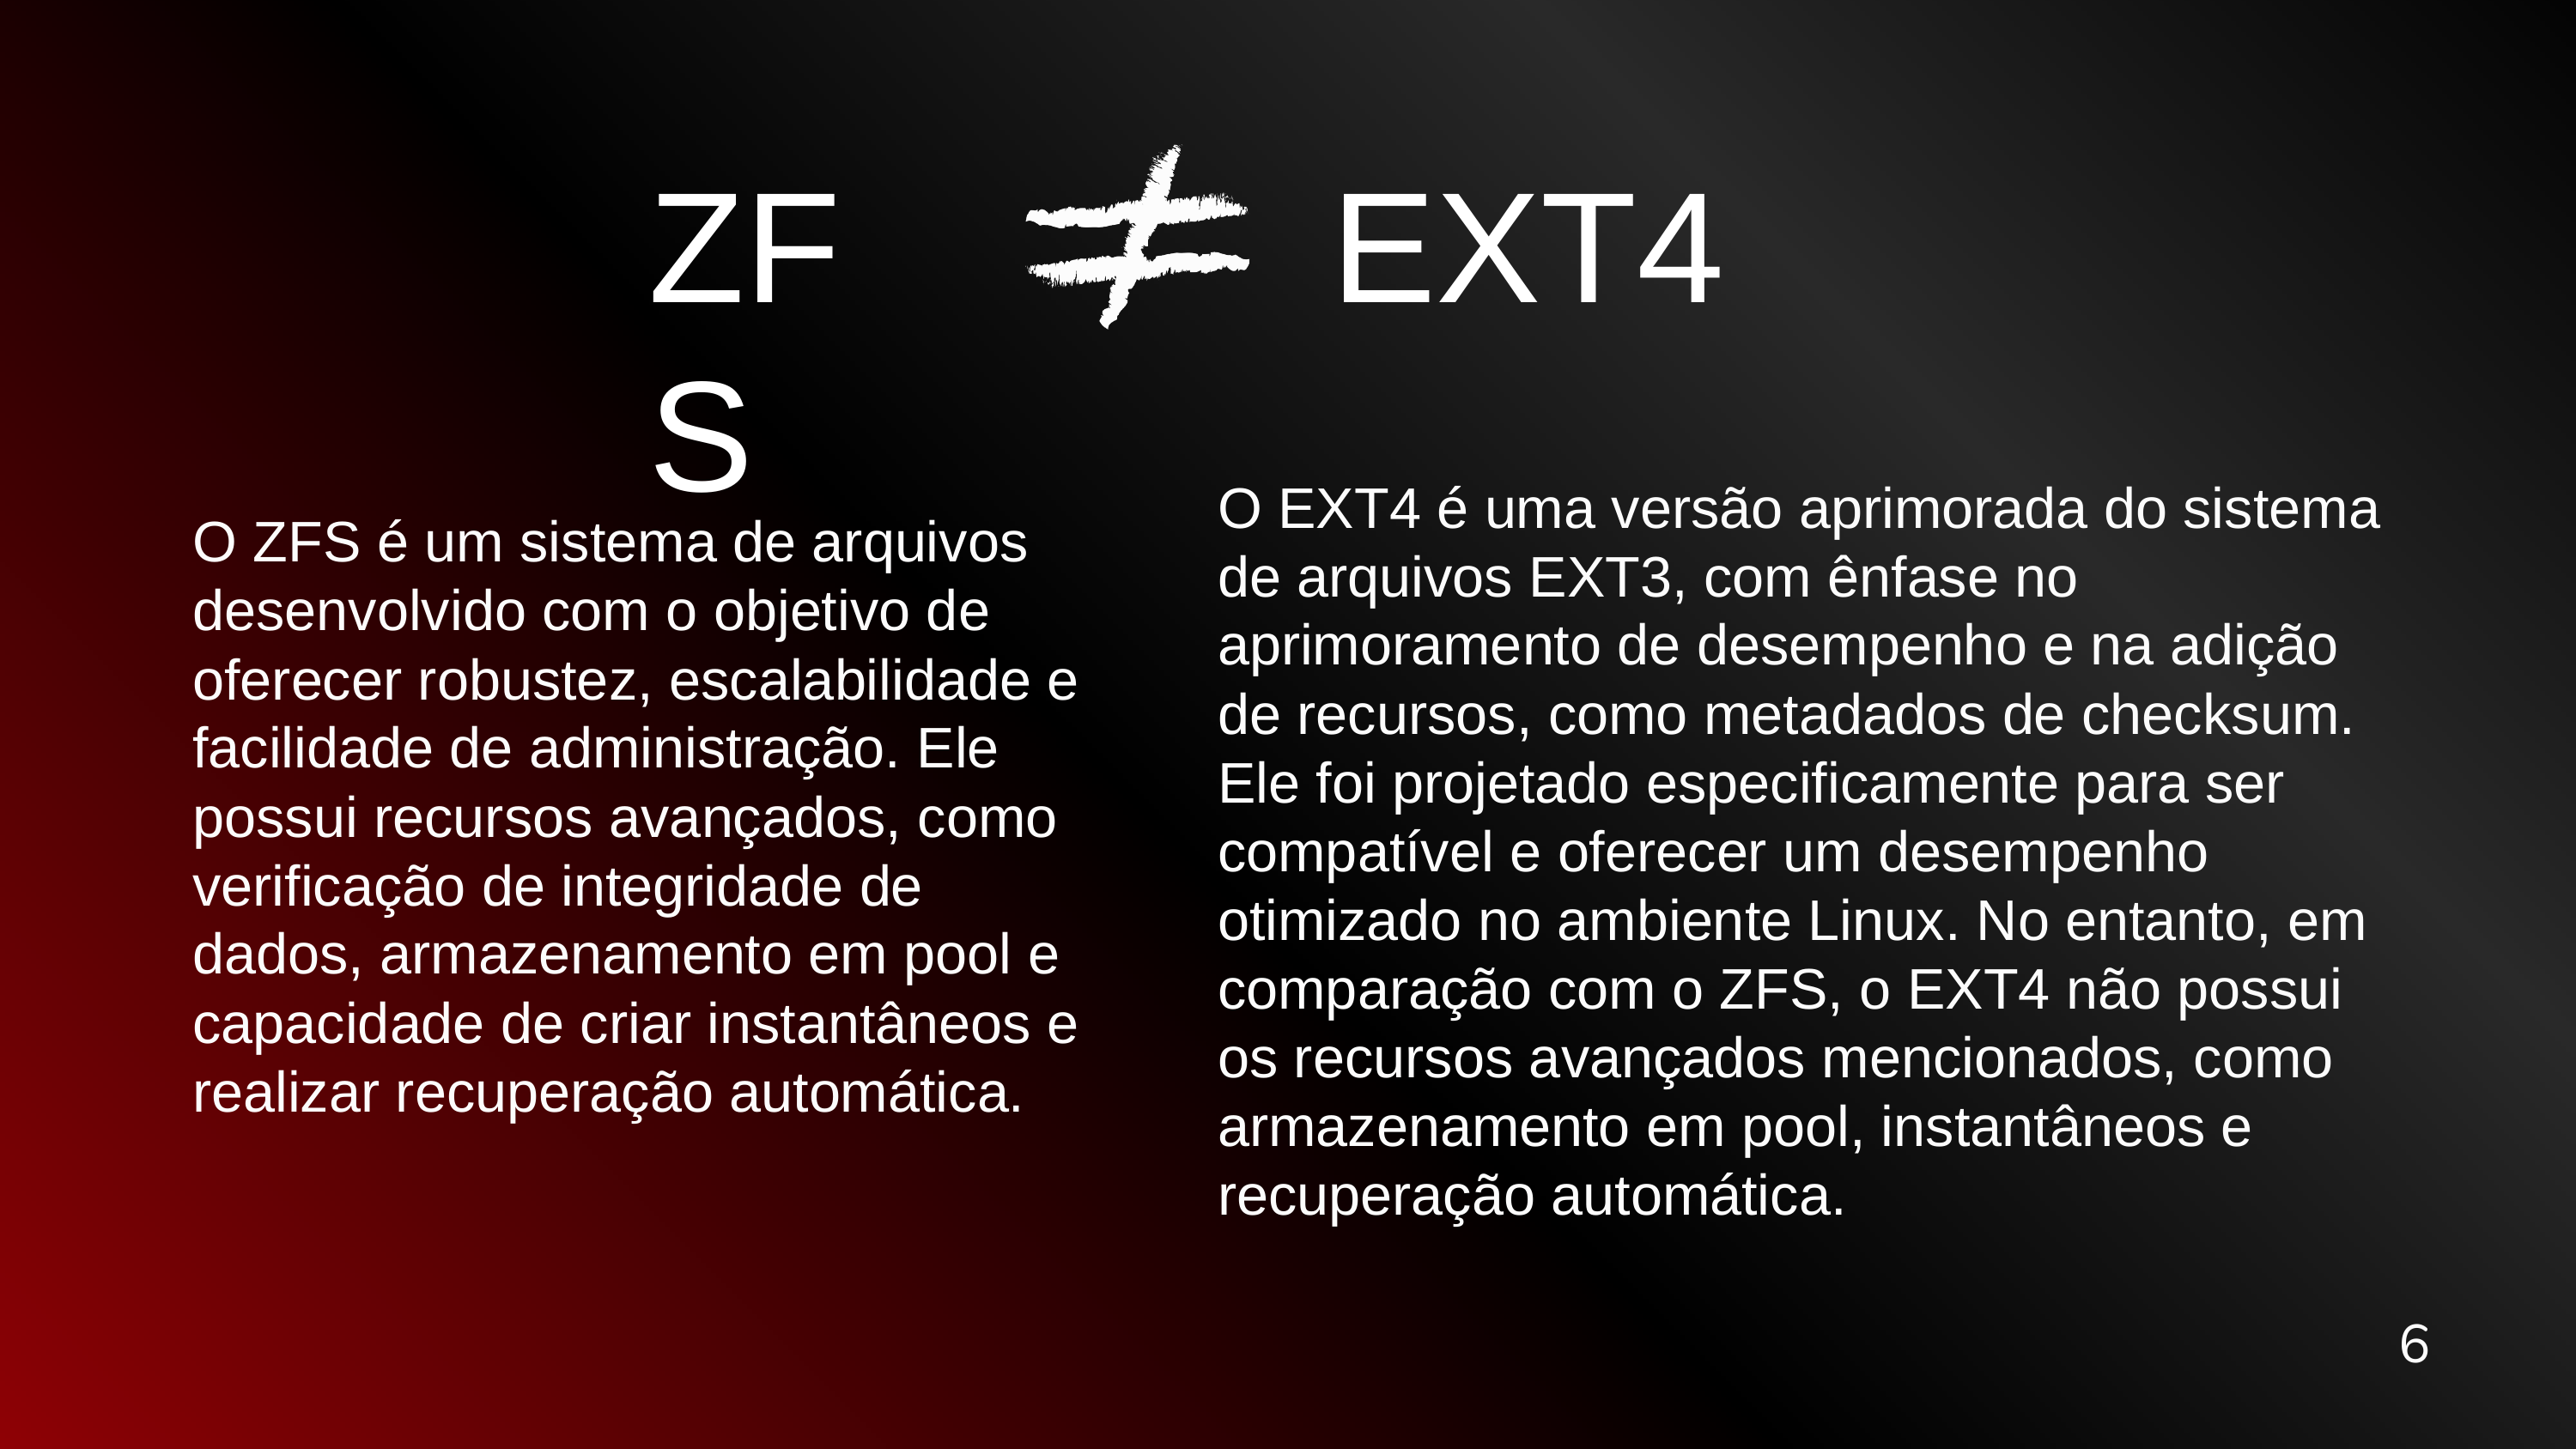

ZFS

EXT4
O EXT4 é uma versão aprimorada do sistema de arquivos EXT3, com ênfase no aprimoramento de desempenho e na adição de recursos, como metadados de checksum. Ele foi projetado especificamente para ser compatível e oferecer um desempenho otimizado no ambiente Linux. No entanto, em comparação com o ZFS, o EXT4 não possui os recursos avançados mencionados, como armazenamento em pool, instantâneos e recuperação automática.
O ZFS é um sistema de arquivos desenvolvido com o objetivo de oferecer robustez, escalabilidade e facilidade de administração. Ele possui recursos avançados, como verificação de integridade de dados, armazenamento em pool e capacidade de criar instantâneos e realizar recuperação automática.
6